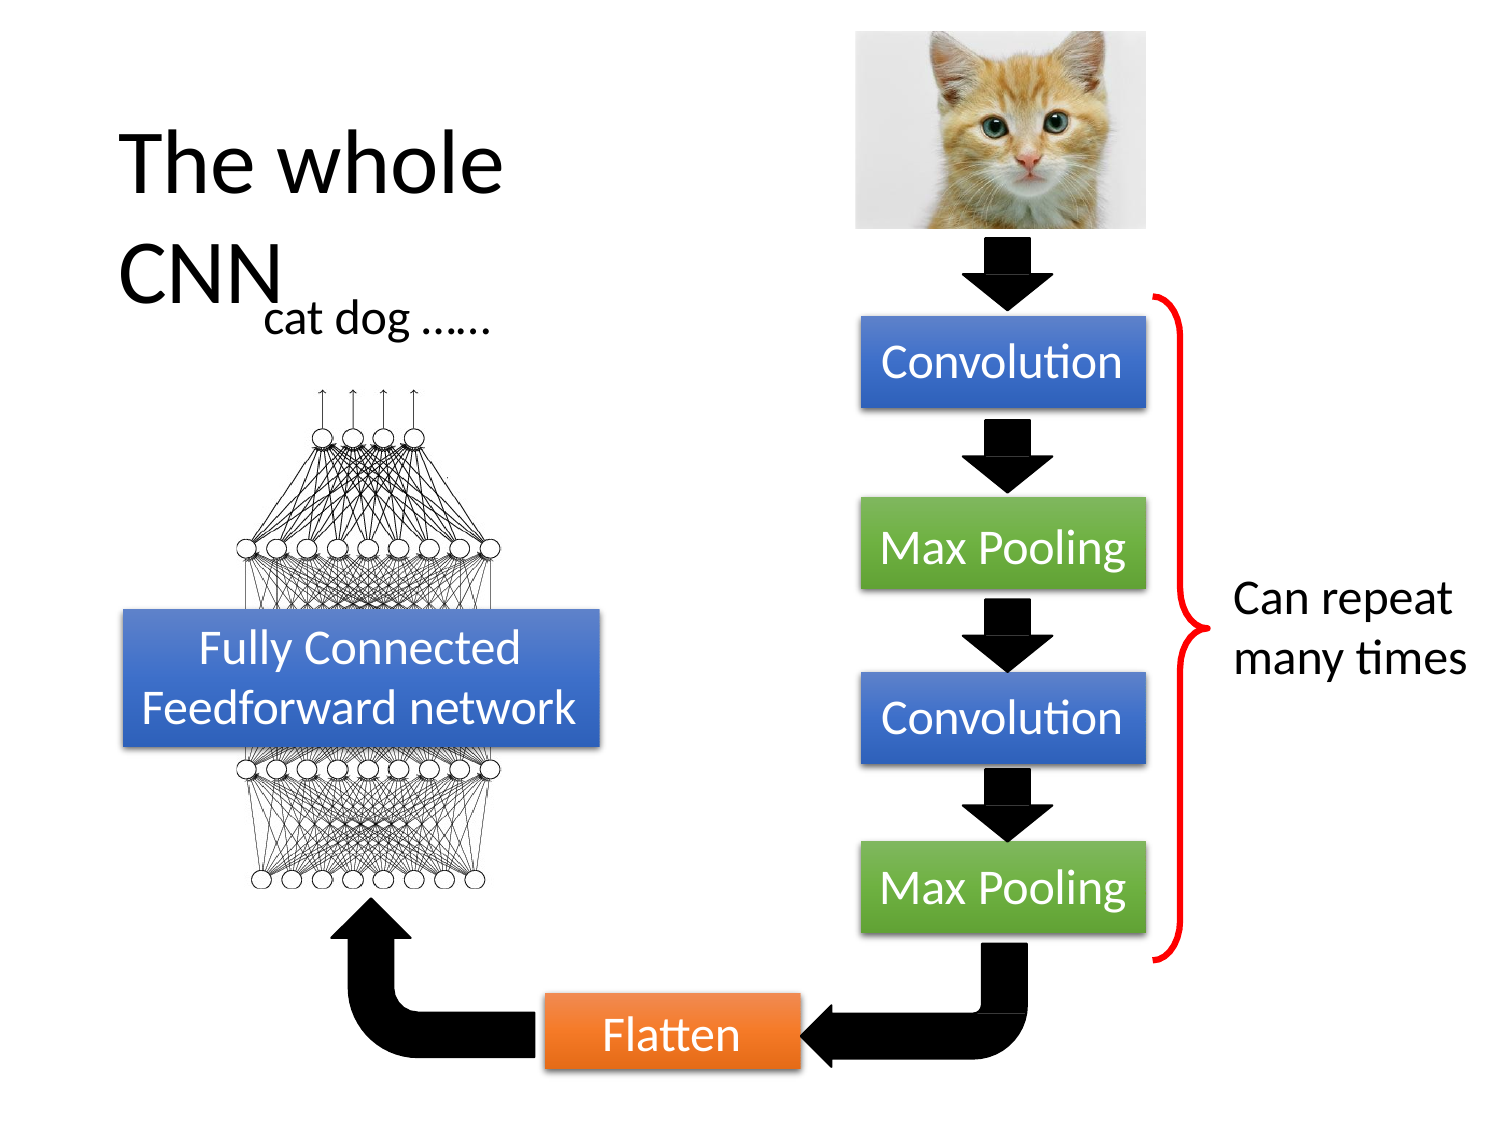

# The whole CNN

cat dog ……

Convolution

Max Pooling

Can repeat
many times

Fully Connected  Feedforward network

Convolution

Max Pooling

Flatten